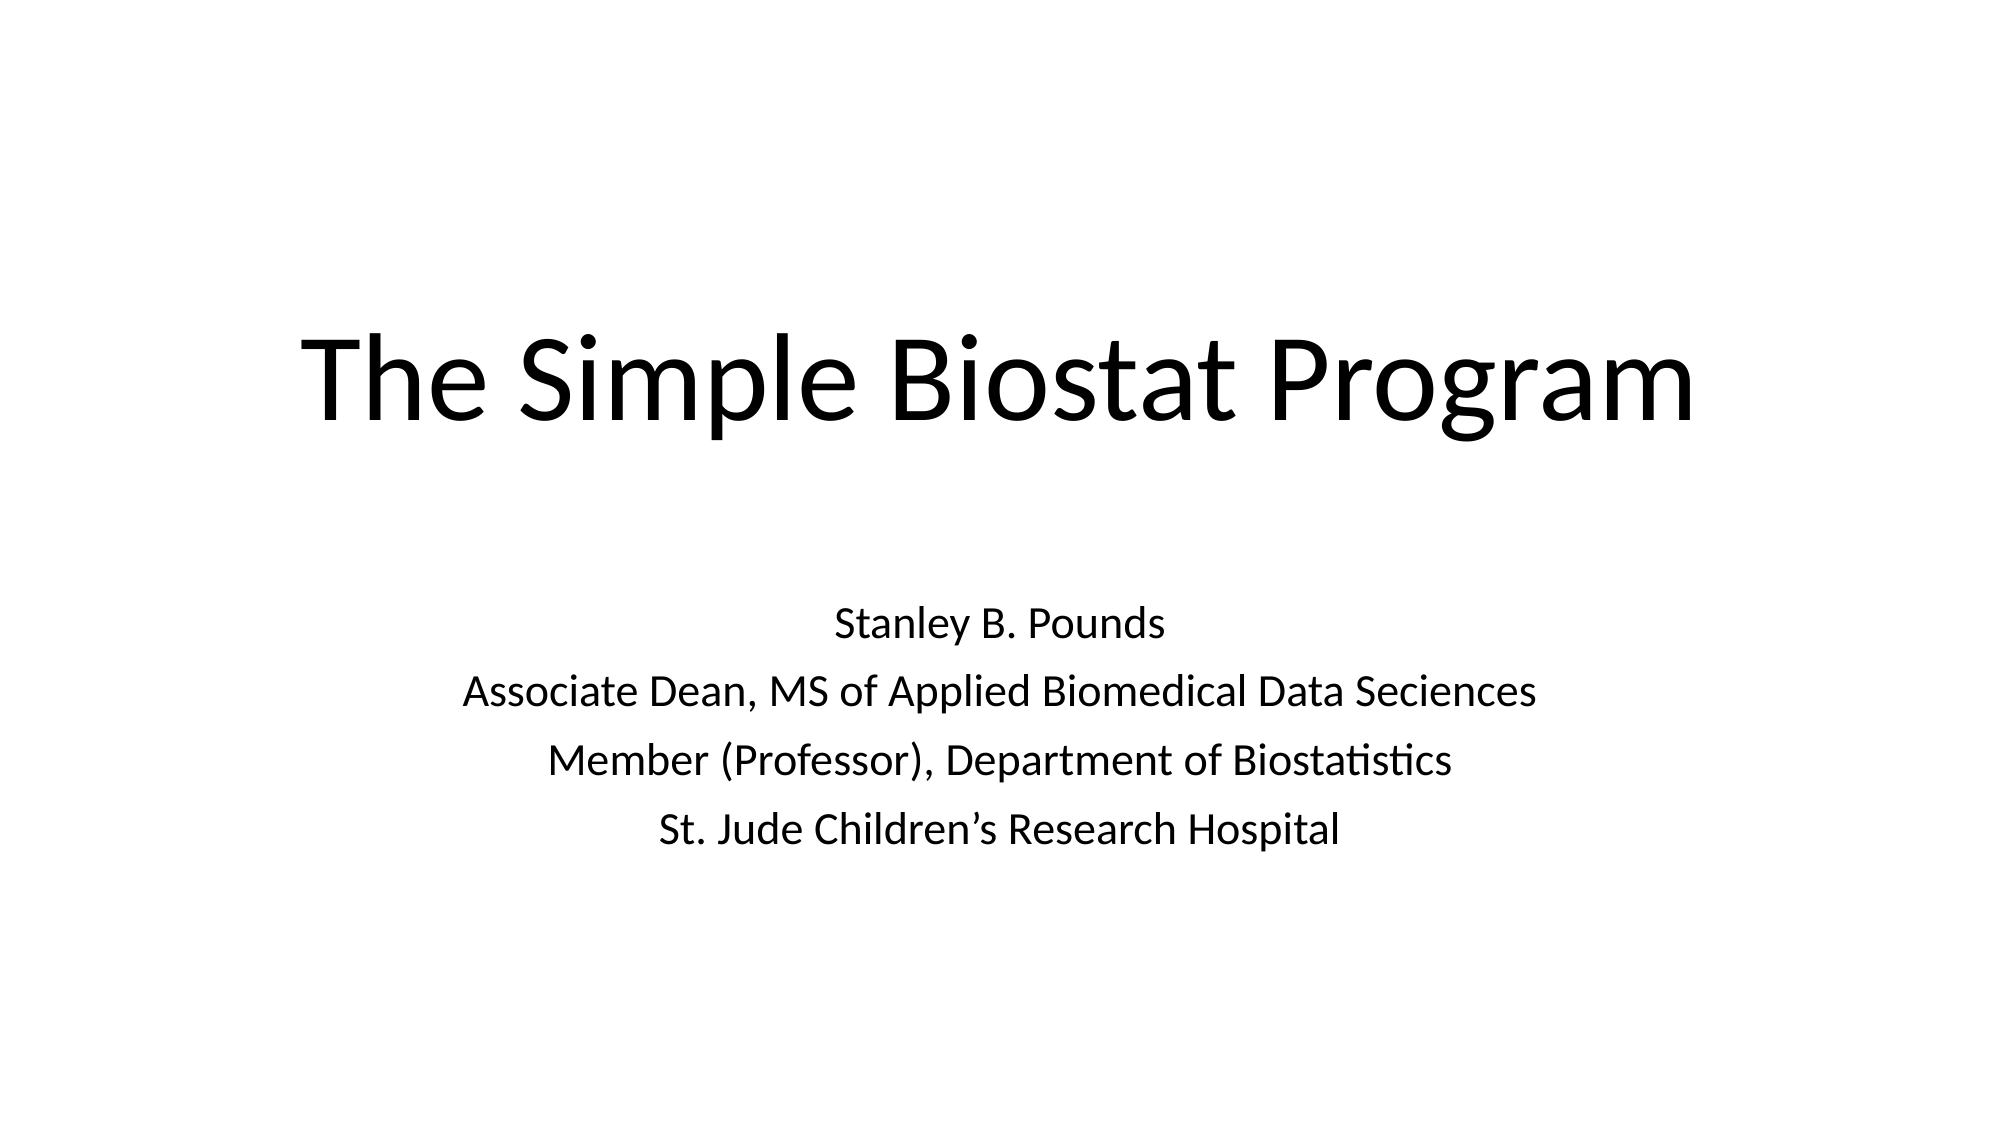

# The Simple Biostat Program
Stanley B. Pounds
Associate Dean, MS of Applied Biomedical Data Seciences
Member (Professor), Department of Biostatistics
St. Jude Children’s Research Hospital